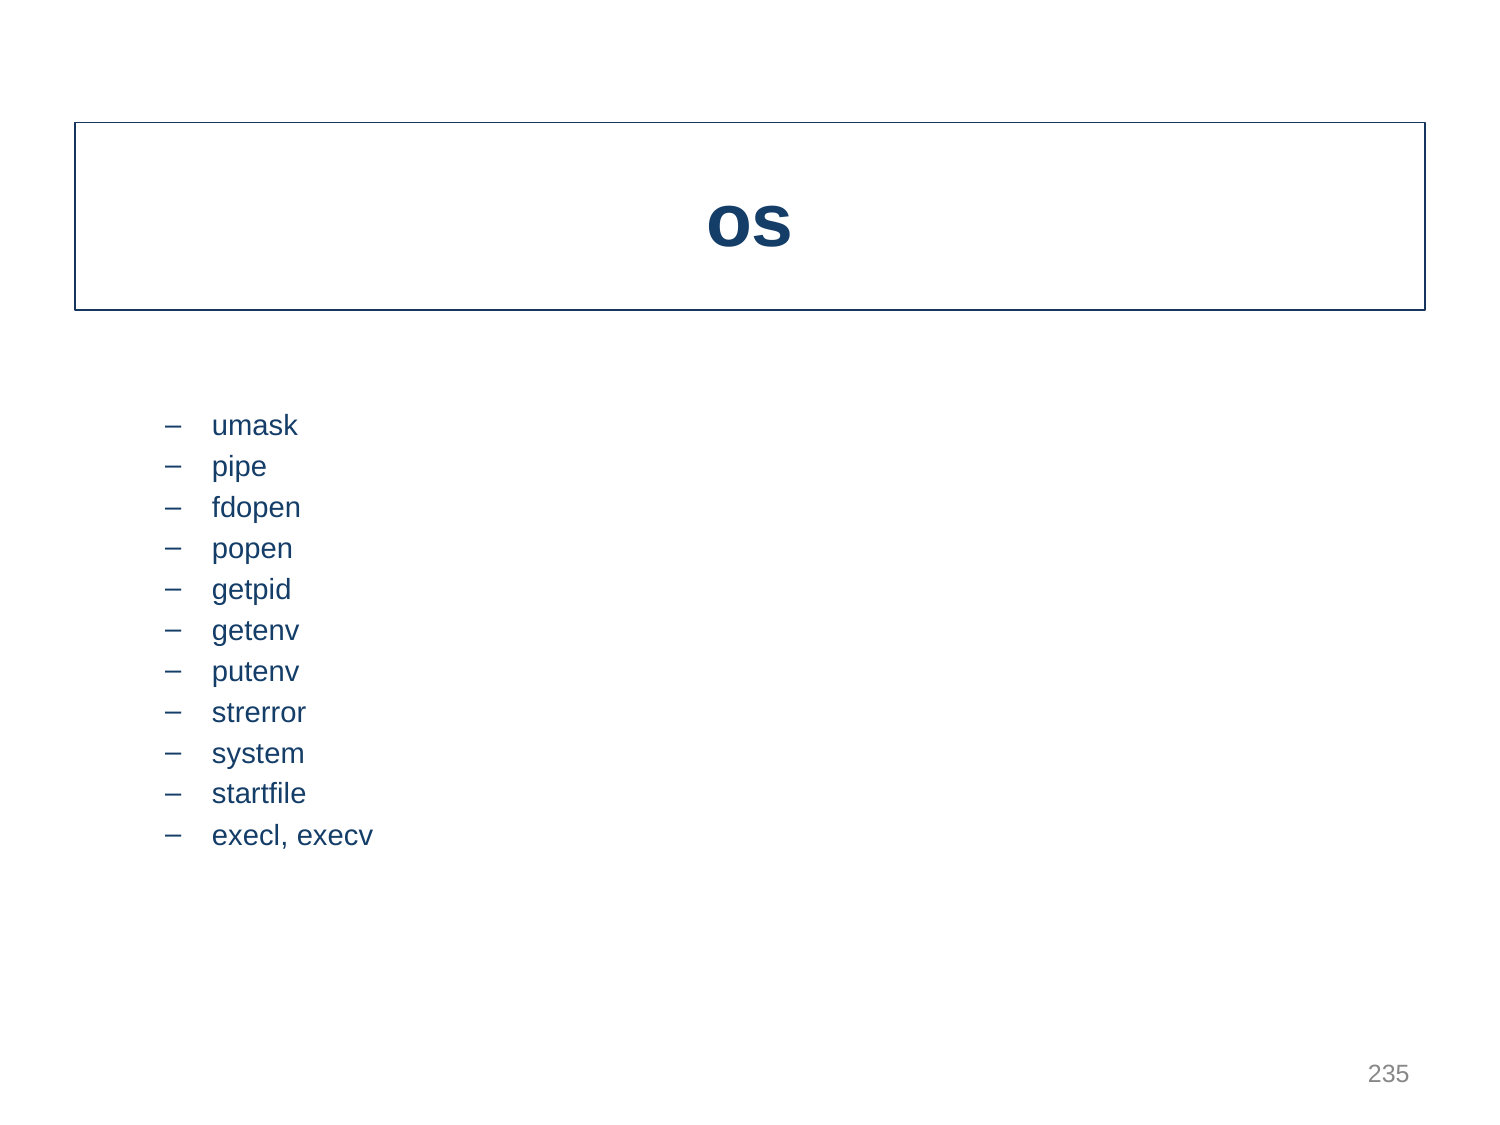

# os
umask
pipe
fdopen
popen
getpid
getenv
putenv
strerror
system
startfile
execl, execv

235